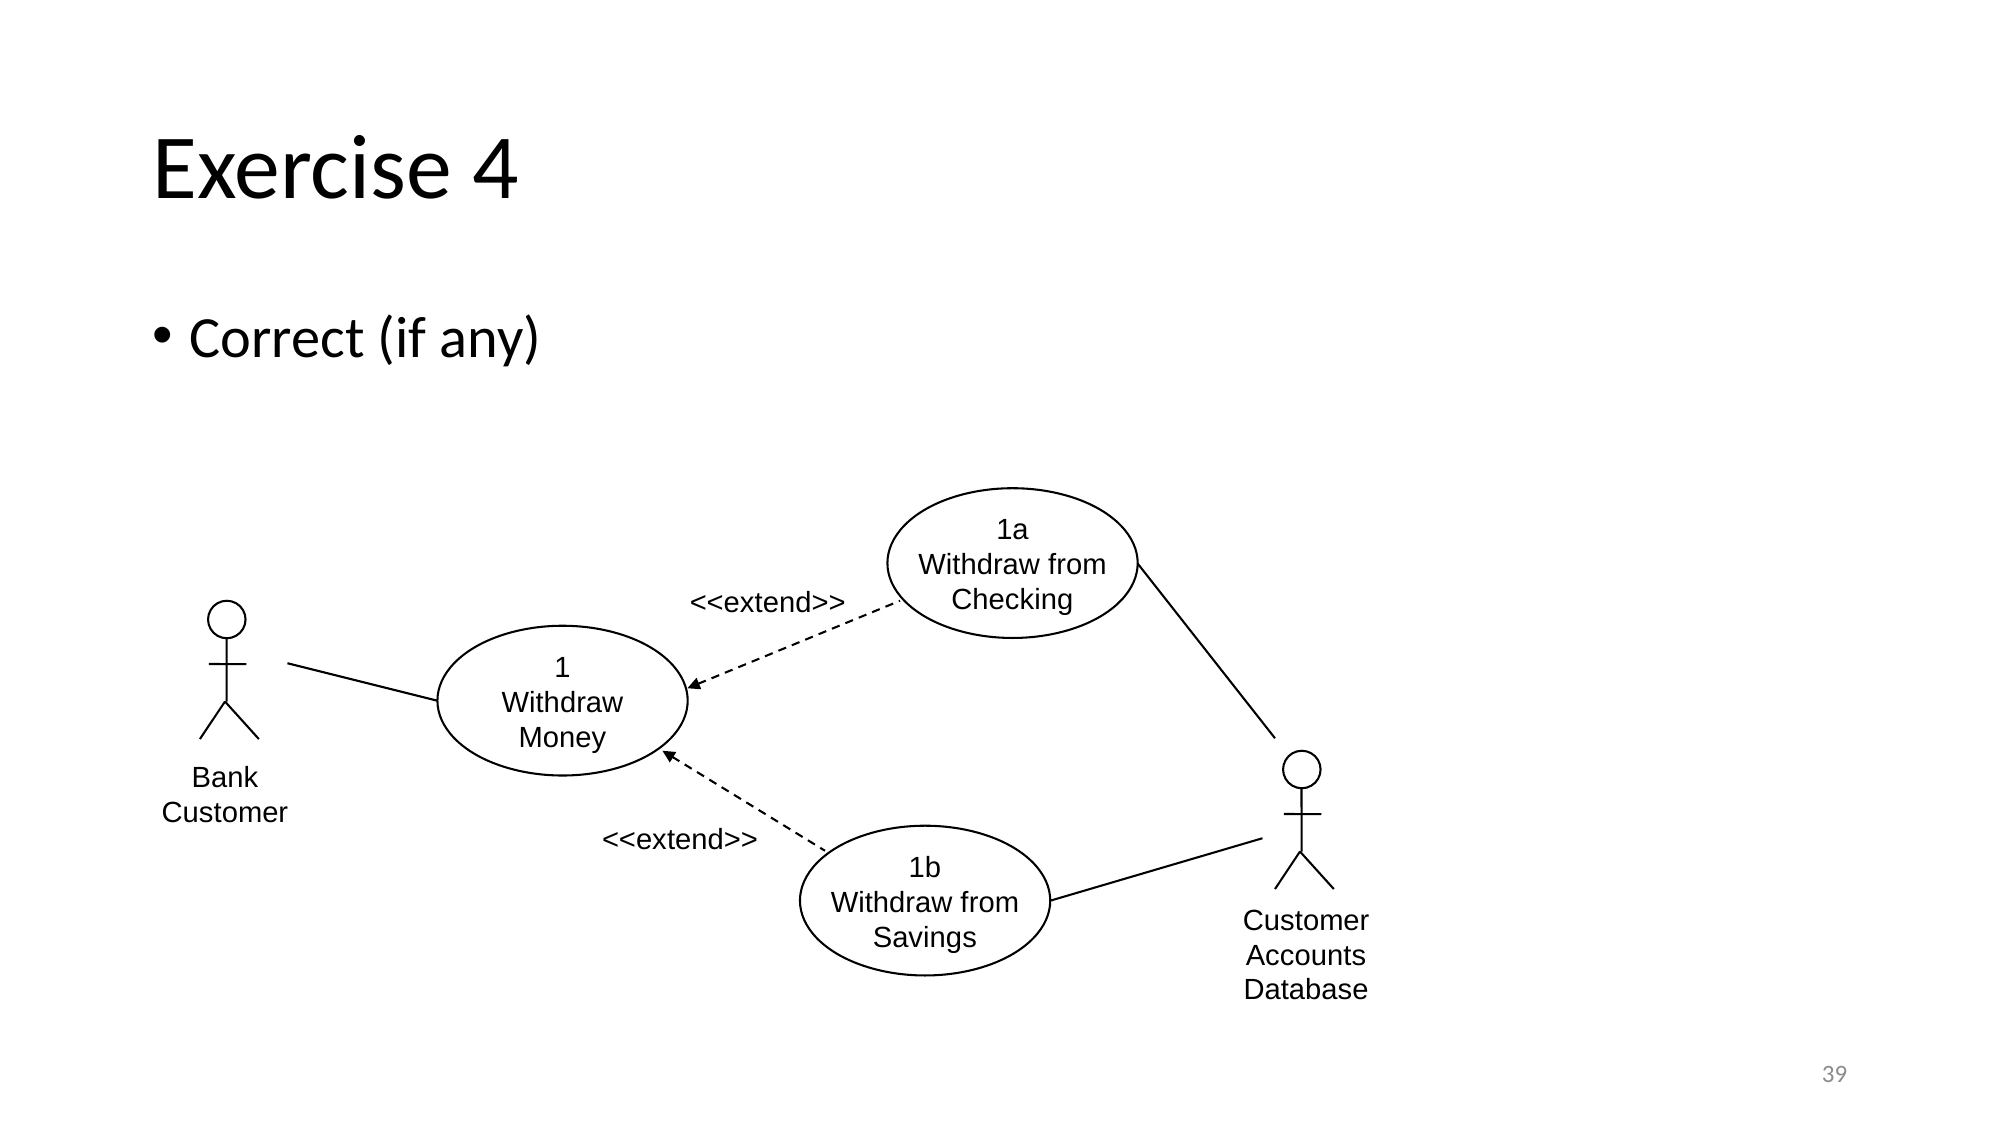

# Exercise 4
Correct (if any)
1a
Withdraw from
Checking

<<extend>>

Bank Customer

1
Withdraw
Money

Customer Accounts Database
<<extend>>
1b
Withdraw from
Savings

39